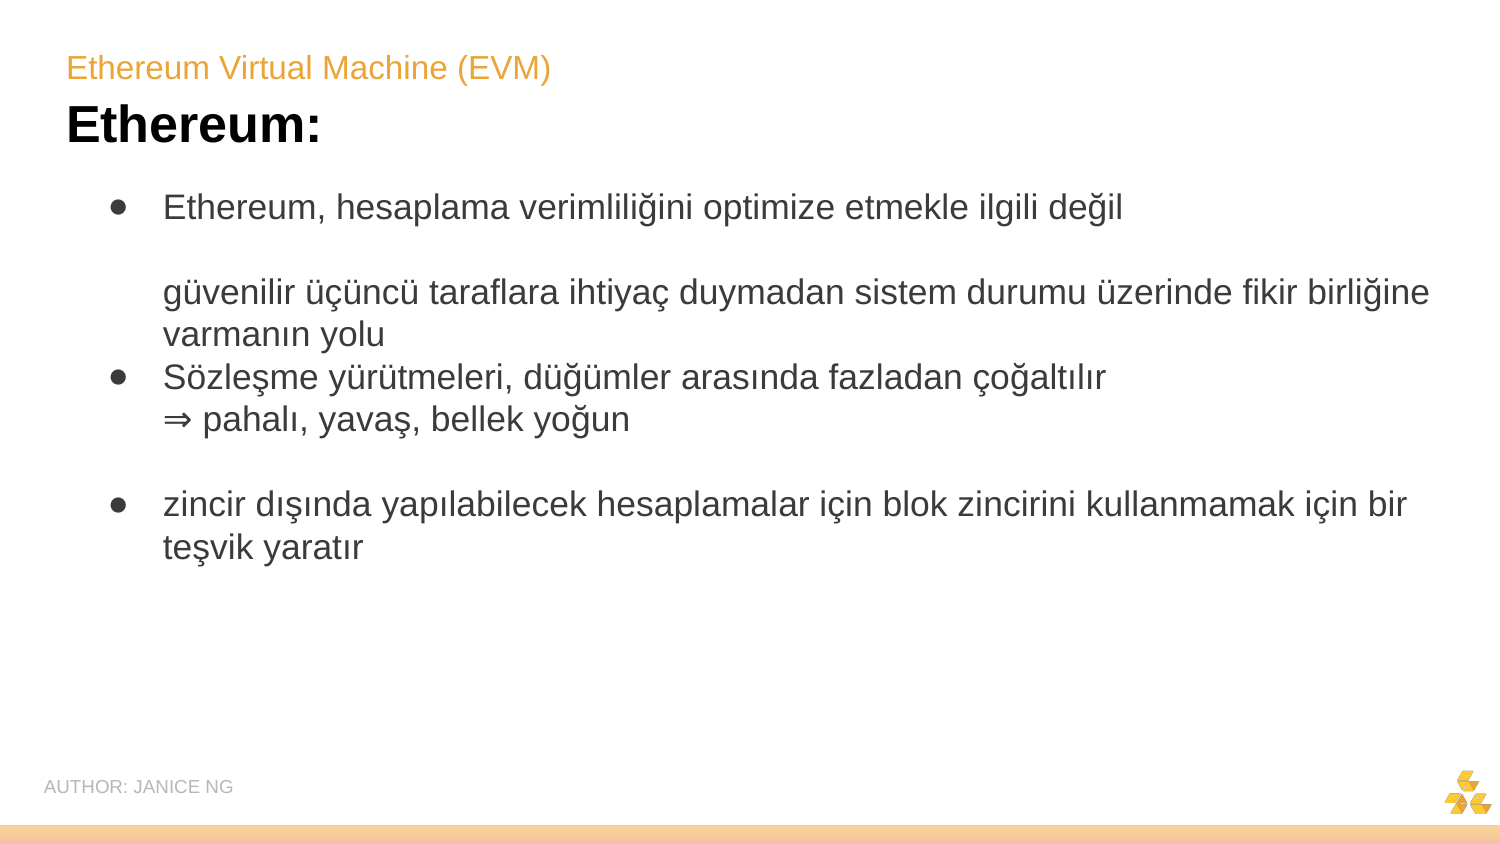

# Ethereum Virtual Machine (EVM)
Ethereum:
Ethereum, hesaplama verimliliğini optimize etmekle ilgili değil

güvenilir üçüncü taraflara ihtiyaç duymadan sistem durumu üzerinde fikir birliğine varmanın yolu
Sözleşme yürütmeleri, düğümler arasında fazladan çoğaltılır
⇒ pahalı, yavaş, bellek yoğun

zincir dışında yapılabilecek hesaplamalar için blok zincirini kullanmamak için bir teşvik yaratır

AUTHOR: JANICE NG